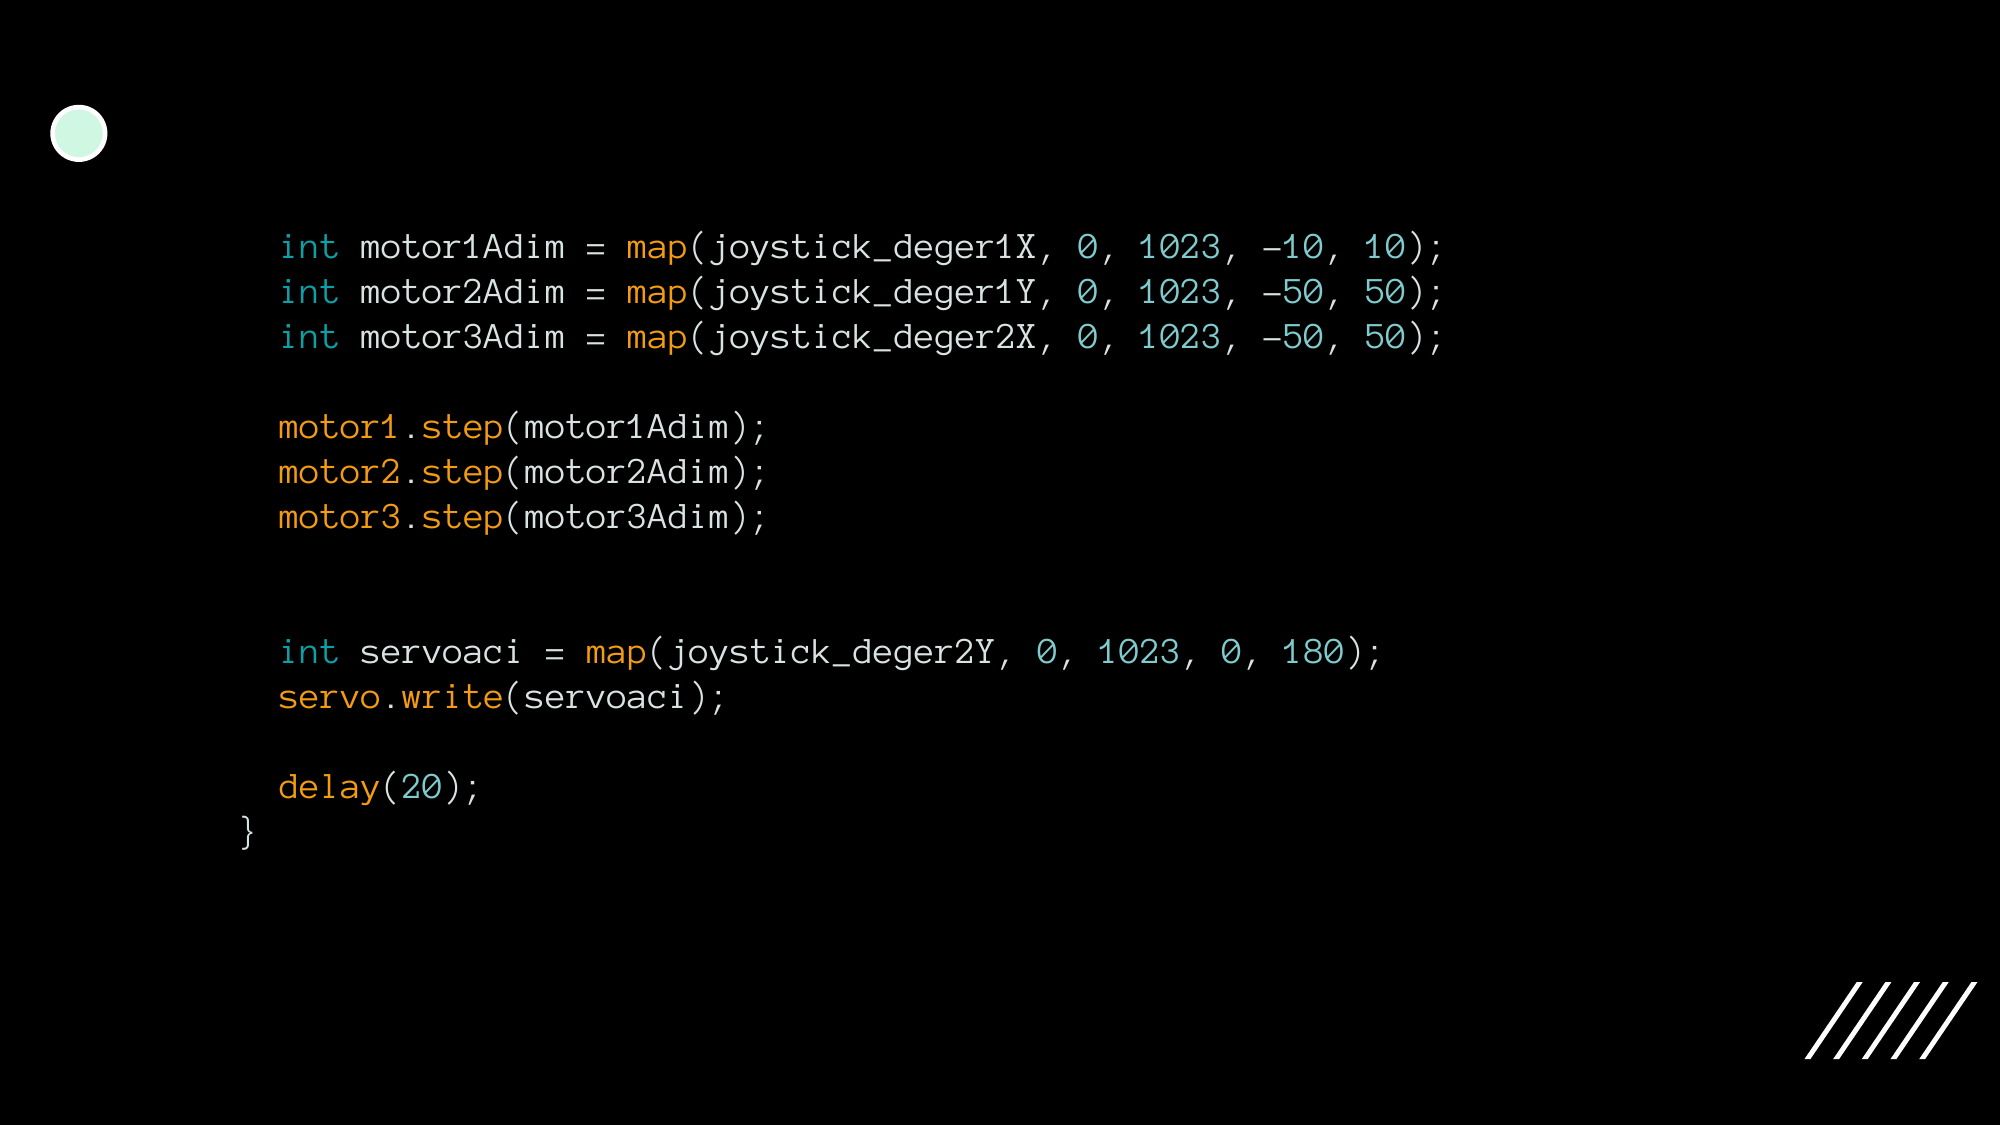

int motor1Adim = map(joystick_deger1X, 0, 1023, -10, 10);
  int motor2Adim = map(joystick_deger1Y, 0, 1023, -50, 50);
  int motor3Adim = map(joystick_deger2X, 0, 1023, -50, 50);
  motor1.step(motor1Adim);
  motor2.step(motor2Adim);
  motor3.step(motor3Adim);
  int servoaci = map(joystick_deger2Y, 0, 1023, 0, 180);
  servo.write(servoaci);
  delay(20);
}